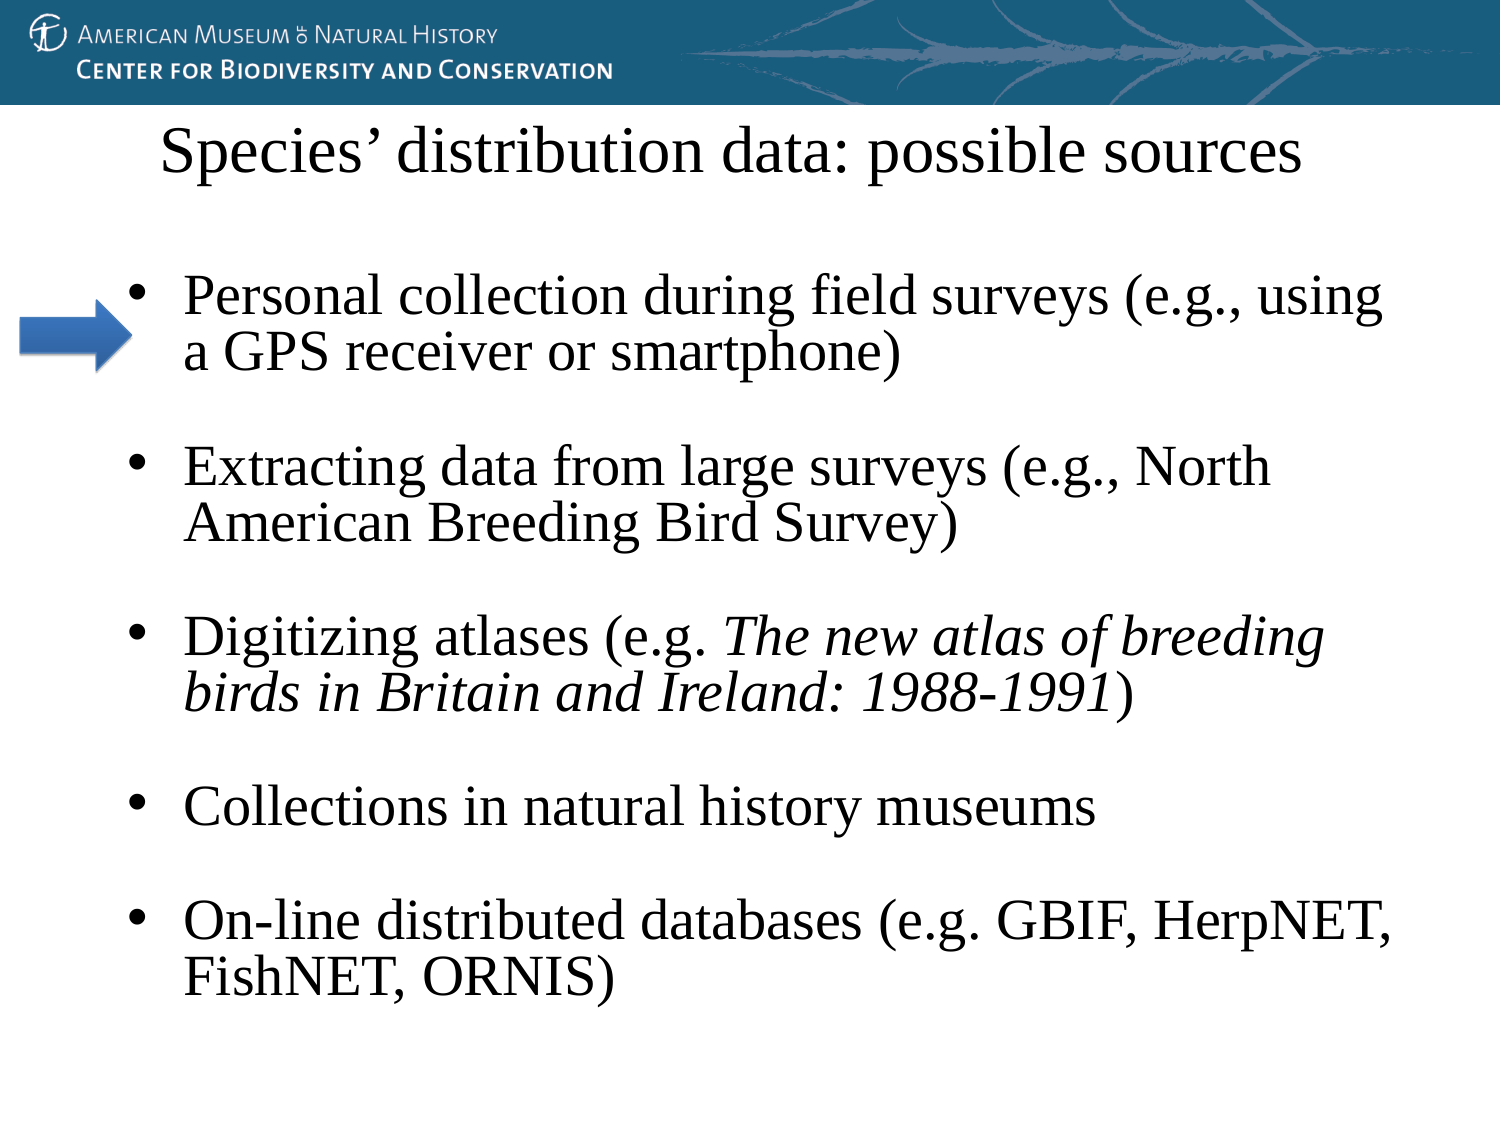

Species’ distribution data: possible sources
Personal collection during field surveys (e.g., using a GPS receiver or smartphone)
Extracting data from large surveys (e.g., North American Breeding Bird Survey)
Digitizing atlases (e.g. The new atlas of breeding birds in Britain and Ireland: 1988-1991)
Collections in natural history museums
On-line distributed databases (e.g. GBIF, HerpNET, FishNET, ORNIS)